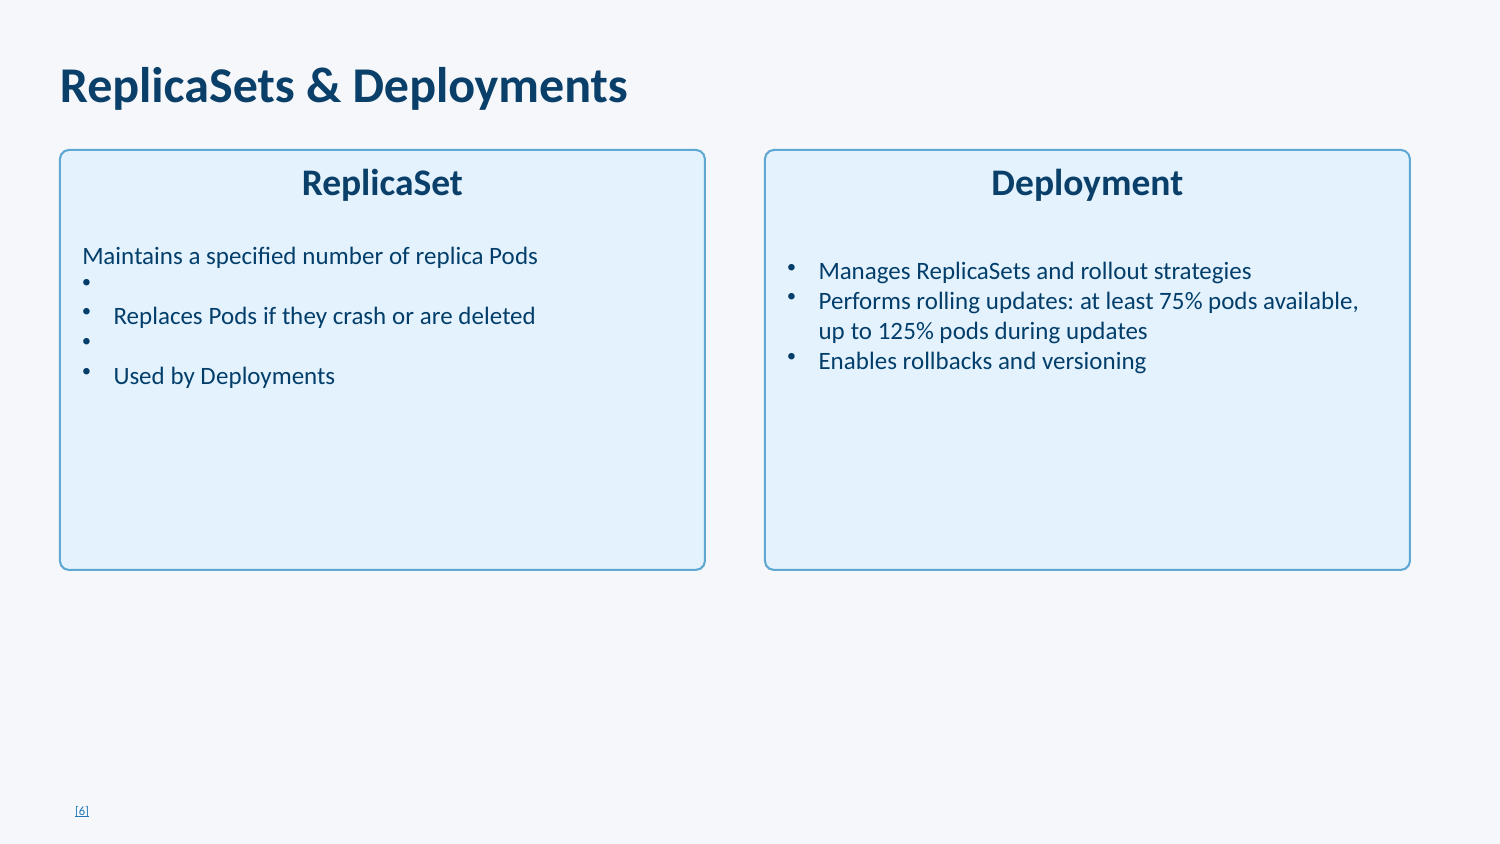

ReplicaSets & Deployments

ReplicaSet
Deployment
Maintains a specified number of replica Pods

Replaces Pods if they crash or are deleted

Used by Deployments
Manages ReplicaSets and rollout strategies
Performs rolling updates: at least 75% pods available, up to 125% pods during updates
Enables rollbacks and versioning
[6]